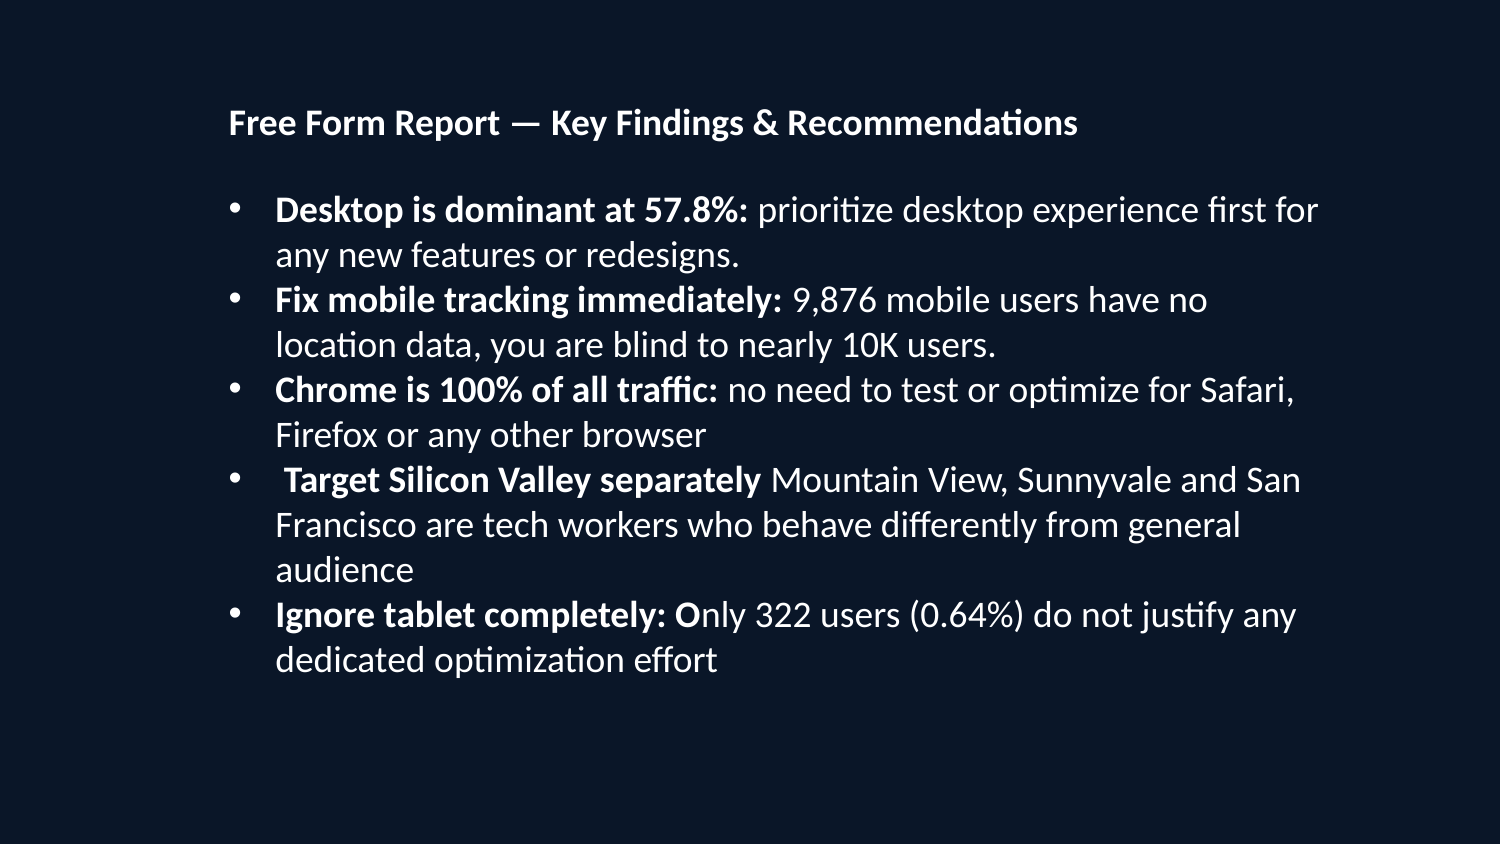

Free Form Report — Key Findings & Recommendations
Desktop is dominant at 57.8%: prioritize desktop experience first for any new features or redesigns.
Fix mobile tracking immediately: 9,876 mobile users have no location data, you are blind to nearly 10K users.
Chrome is 100% of all traffic: no need to test or optimize for Safari, Firefox or any other browser
 Target Silicon Valley separately Mountain View, Sunnyvale and San Francisco are tech workers who behave differently from general audience
Ignore tablet completely: Only 322 users (0.64%) do not justify any dedicated optimization effort